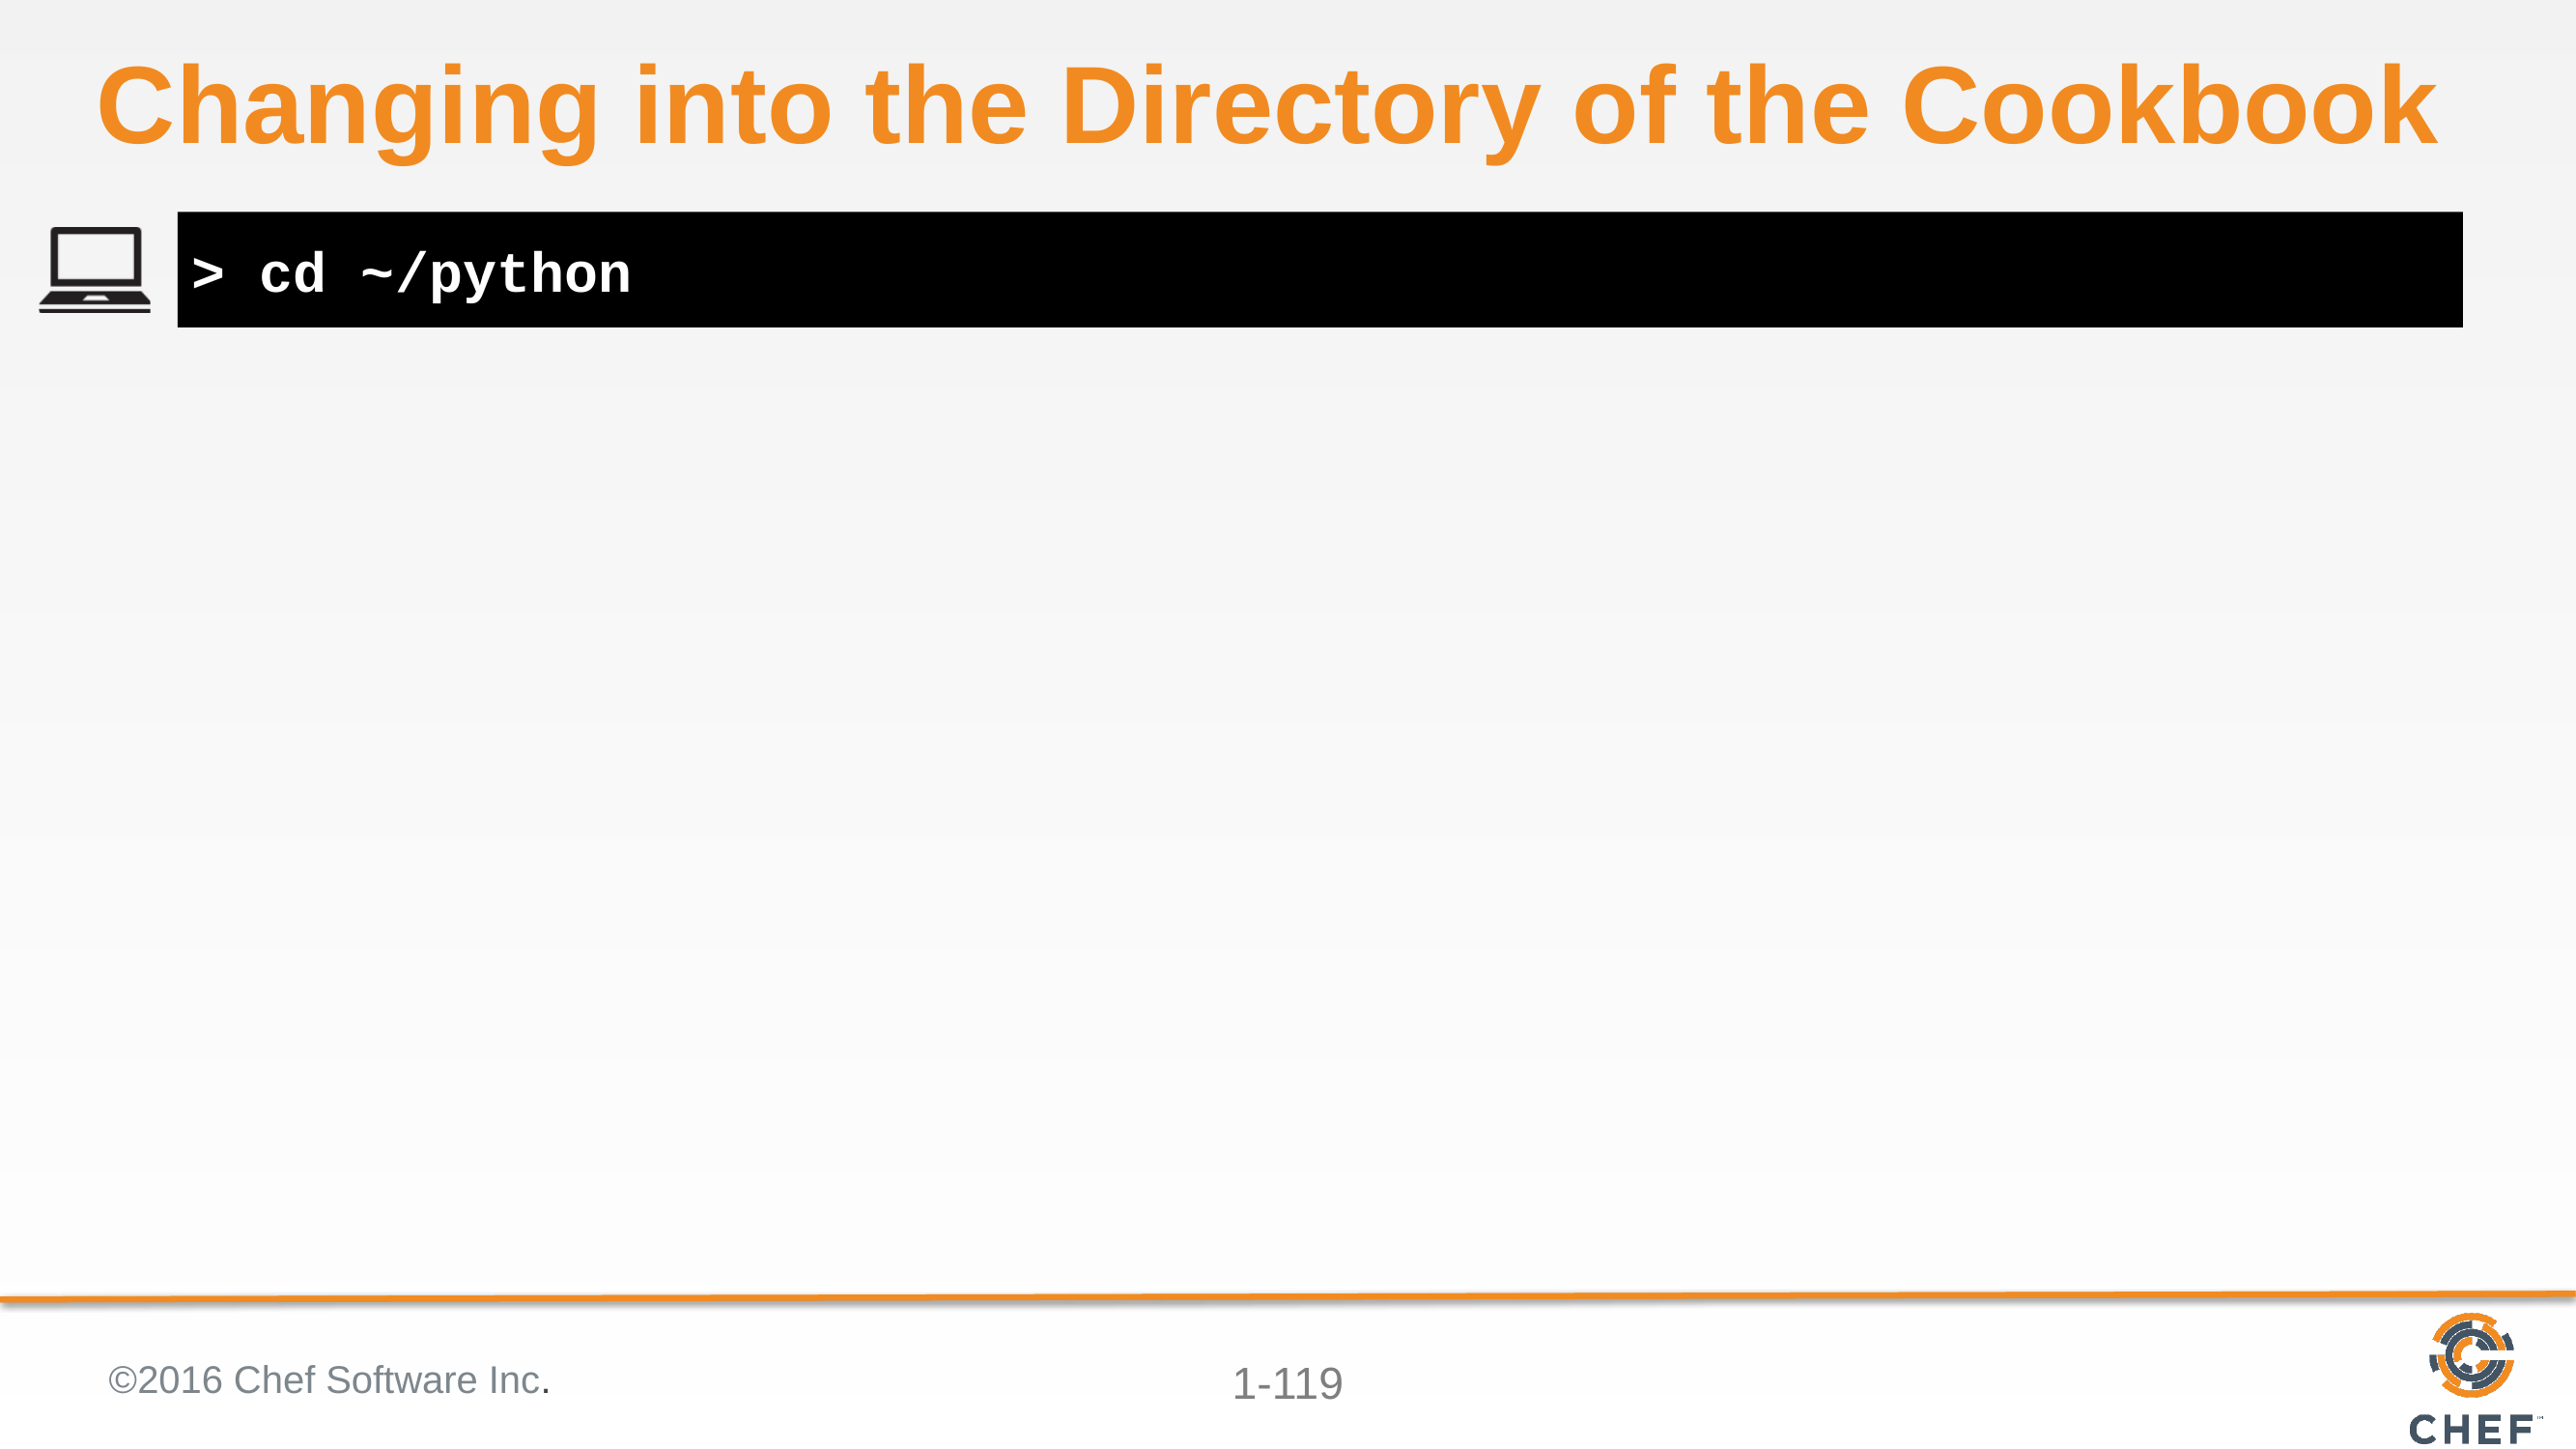

# Changing into the Directory of the Cookbook
> cd ~/python